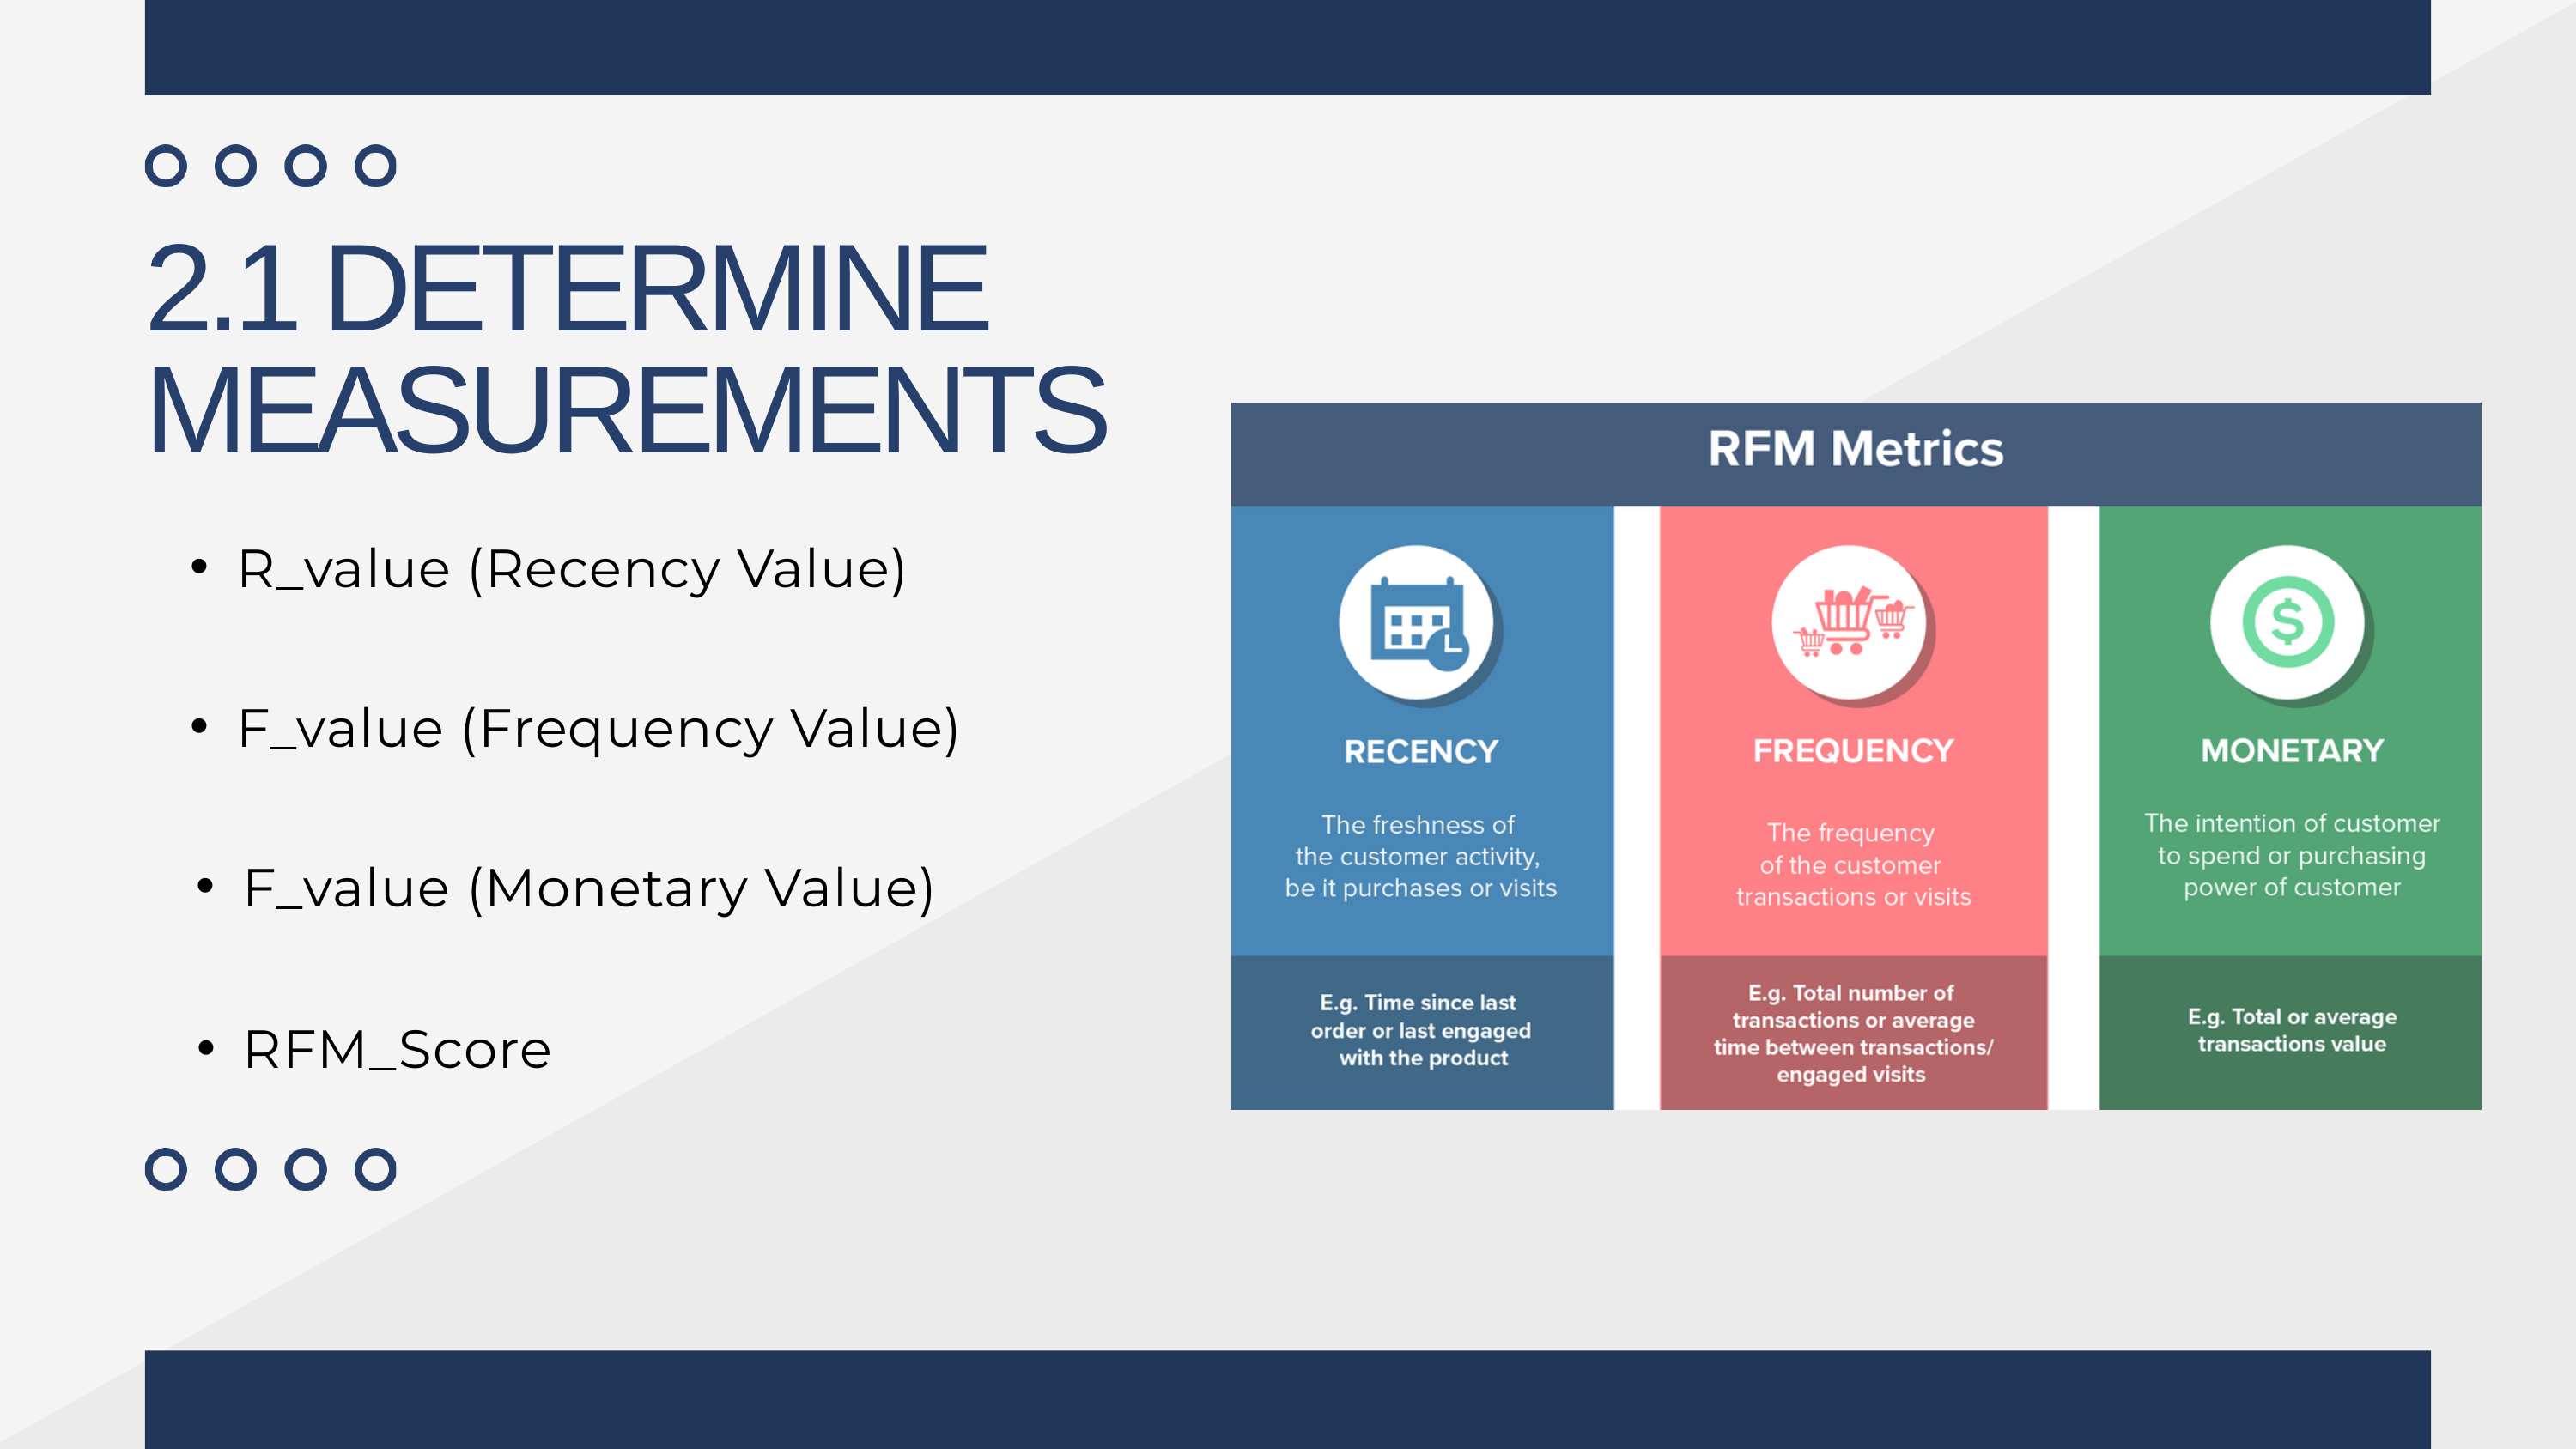

2.1 DETERMINE MEASUREMENTS

R_value (Recency Value)

F_value (Frequency Value)
F_value (Monetary Value)
RFM_Score